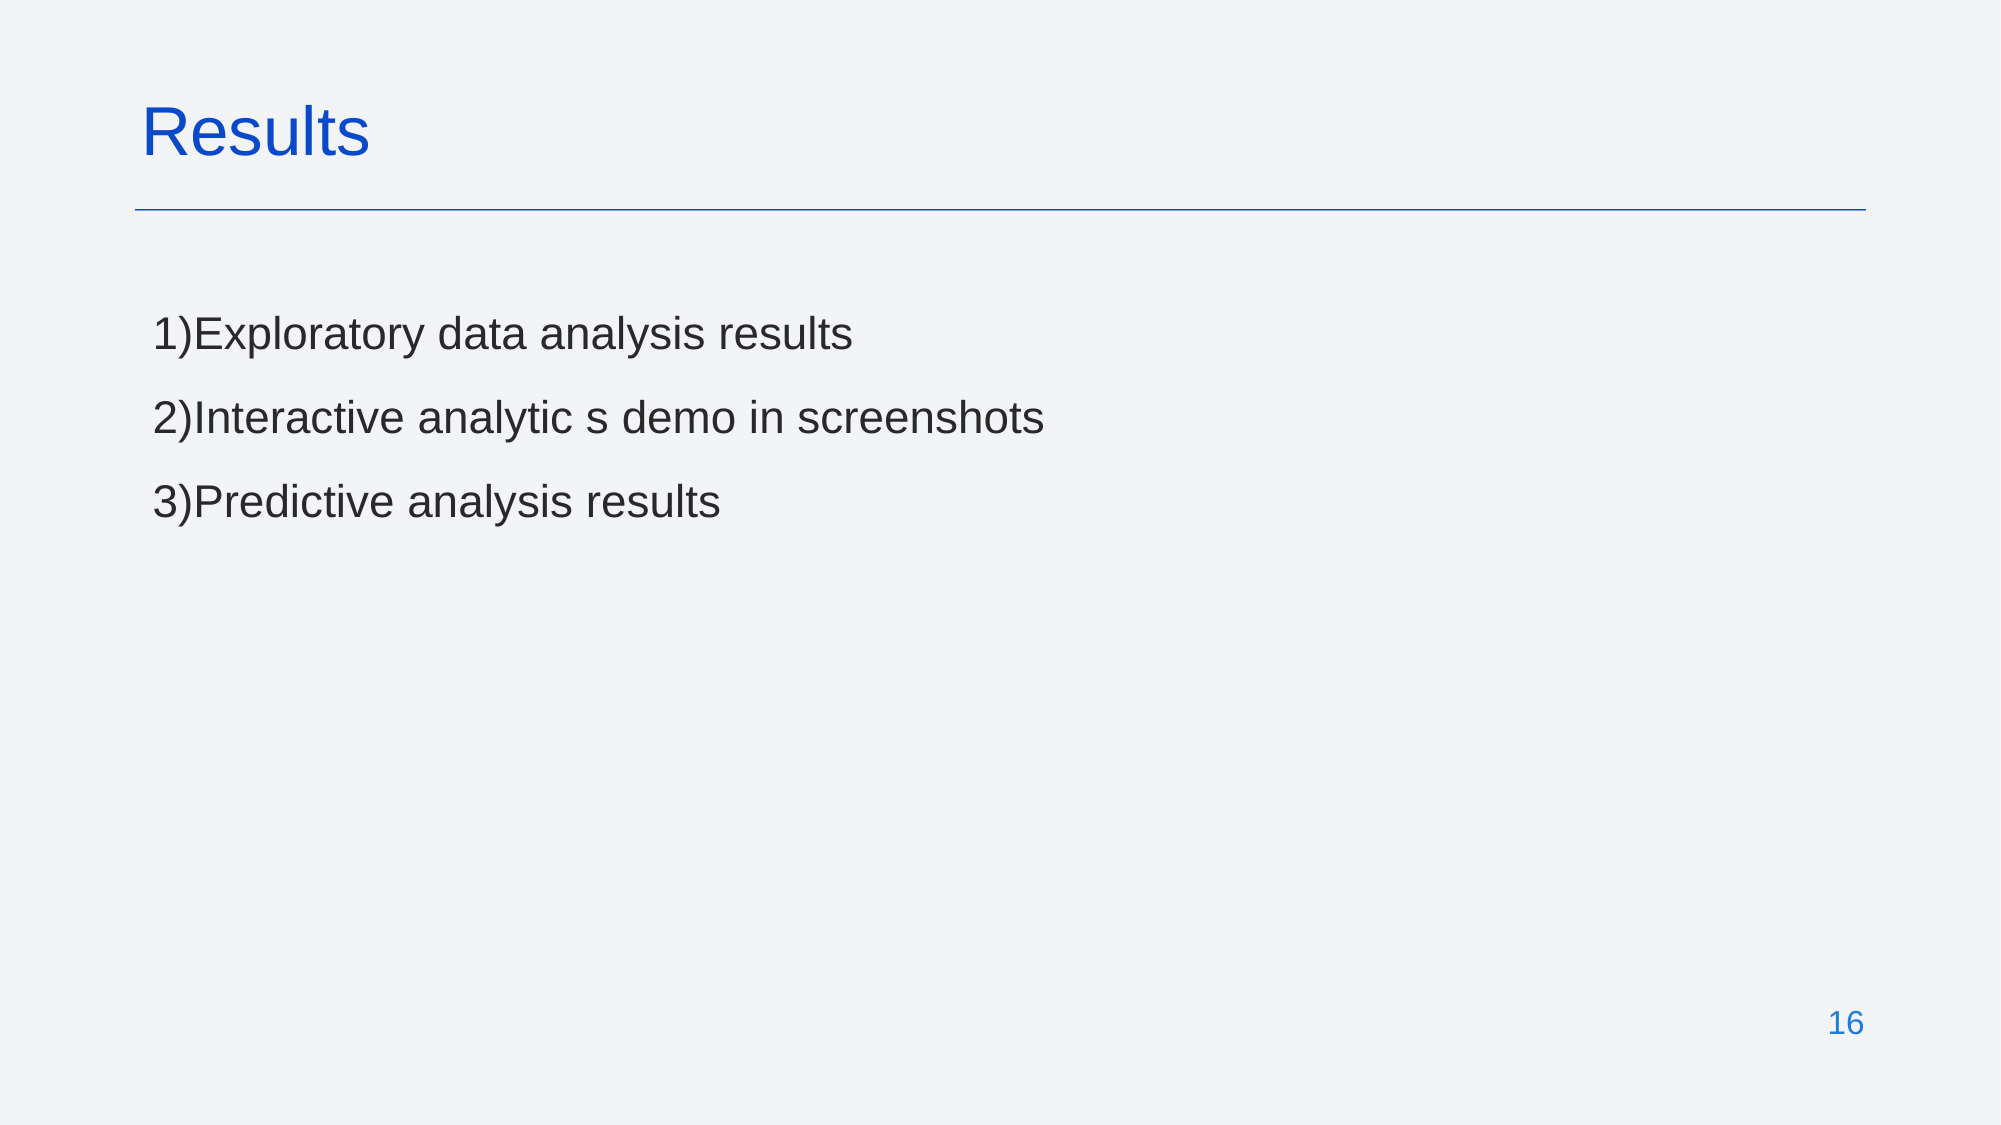

Results
Exploratory data analysis results
Interactive analytic s demo in screenshots
Predictive analysis results

16